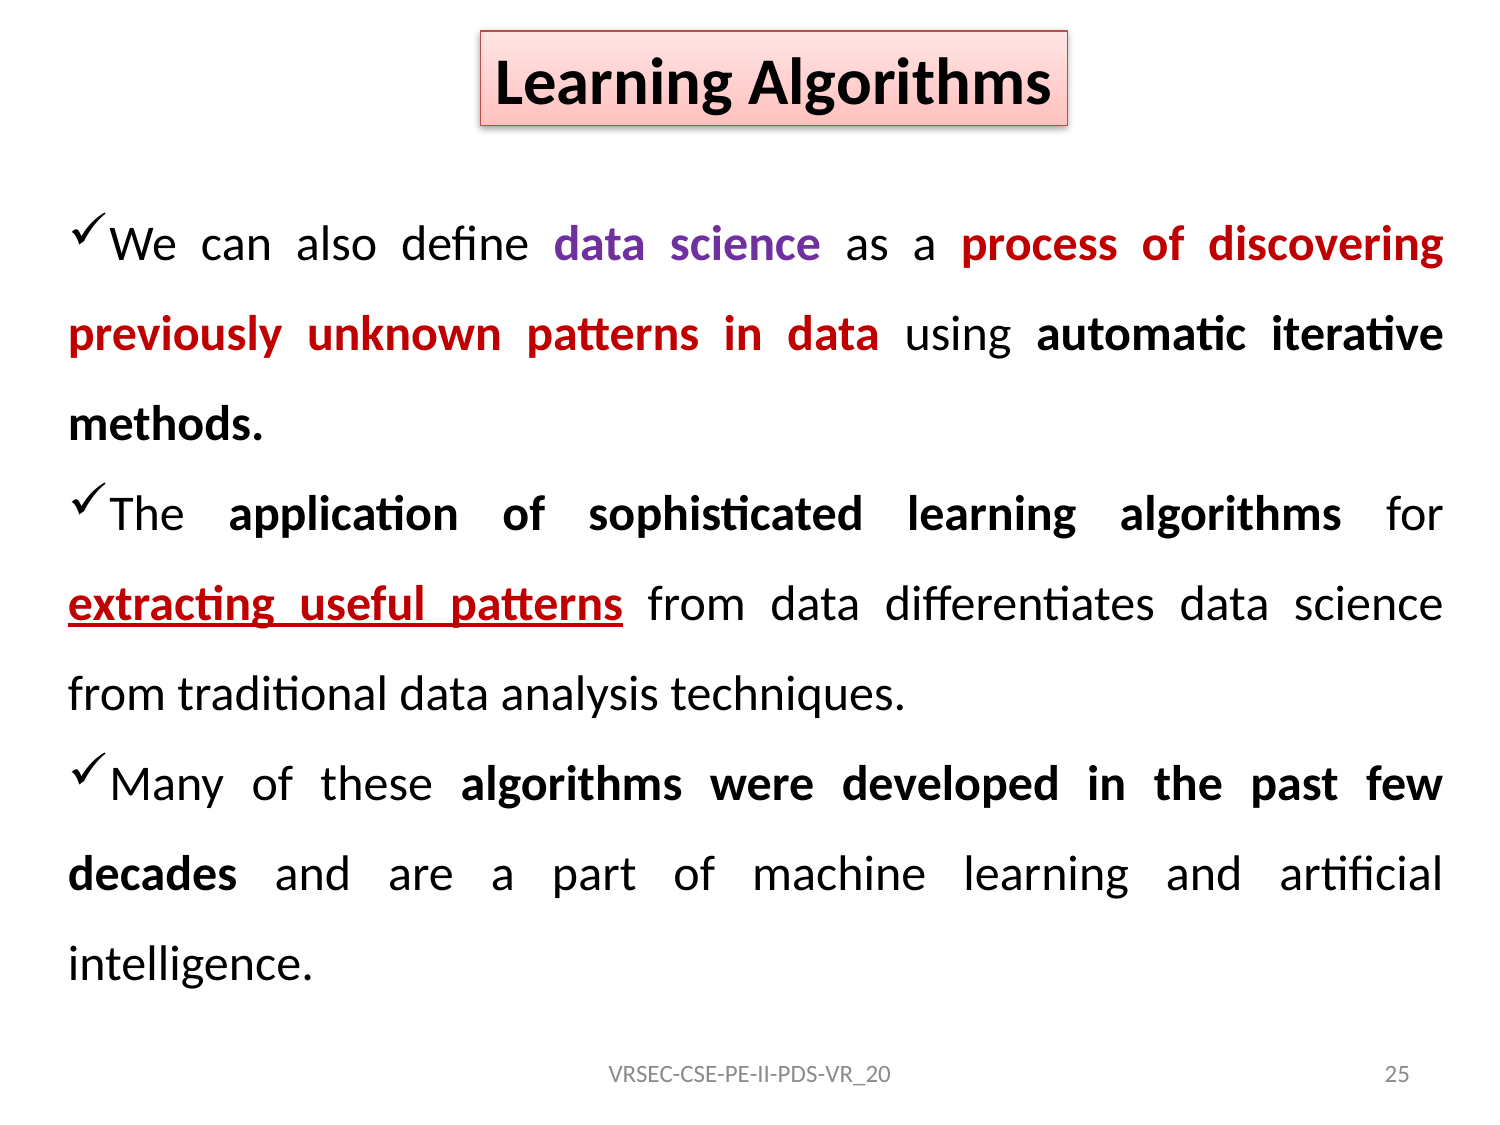

Learning Algorithms
We can also define data science as a process of discovering previously unknown patterns in data using automatic iterative methods.
The application of sophisticated learning algorithms for extracting useful patterns from data differentiates data science from traditional data analysis techniques.
Many of these algorithms were developed in the past few decades and are a part of machine learning and artificial intelligence.
VRSEC-CSE-PE-II-PDS-VR_20
25